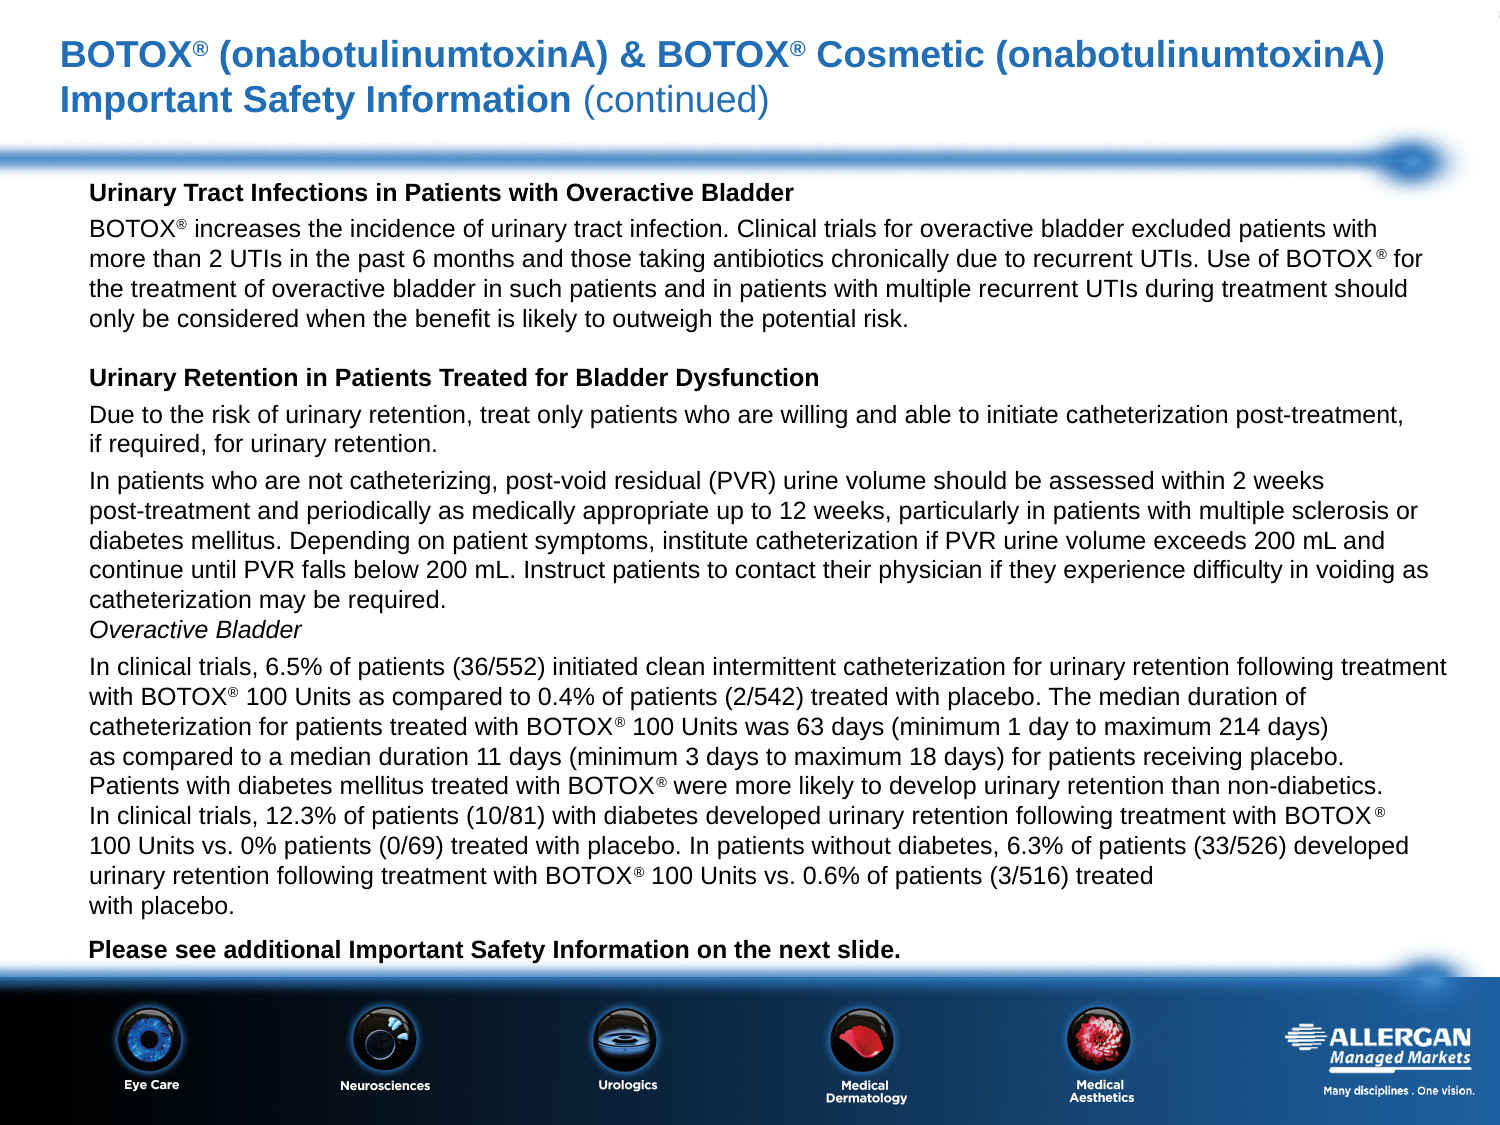

# BOTOX® (onabotulinumtoxinA) & BOTOX® Cosmetic (onabotulinumtoxinA) Important Safety Information (continued)
Urinary Tract Infections in Patients with Overactive Bladder
BOTOX® increases the incidence of urinary tract infection. Clinical trials for overactive bladder excluded patients with
more than 2 UTIs in the past 6 months and those taking antibiotics chronically due to recurrent UTIs. Use of BOTOX® for the treatment of overactive bladder in such patients and in patients with multiple recurrent UTIs during treatment should
only be considered when the benefit is likely to outweigh the potential risk.
Urinary Retention in Patients Treated for Bladder Dysfunction
Due to the risk of urinary retention, treat only patients who are willing and able to initiate catheterization post-treatment,
if required, for urinary retention.
In patients who are not catheterizing, post-void residual (PVR) urine volume should be assessed within 2 weeks
post-treatment and periodically as medically appropriate up to 12 weeks, particularly in patients with multiple sclerosis or diabetes mellitus. Depending on patient symptoms, institute catheterization if PVR urine volume exceeds 200 mL and continue until PVR falls below 200 mL. Instruct patients to contact their physician if they experience difficulty in voiding as catheterization may be required.
Overactive Bladder
In clinical trials, 6.5% of patients (36/552) initiated clean intermittent catheterization for urinary retention following treatment with BOTOX® 100 Units as compared to 0.4% of patients (2/542) treated with placebo. The median duration of catheterization for patients treated with BOTOX® 100 Units was 63 days (minimum 1 day to maximum 214 days)
as compared to a median duration 11 days (minimum 3 days to maximum 18 days) for patients receiving placebo.
Patients with diabetes mellitus treated with BOTOX® were more likely to develop urinary retention than non-diabetics.
In clinical trials, 12.3% of patients (10/81) with diabetes developed urinary retention following treatment with BOTOX®
100 Units vs. 0% patients (0/69) treated with placebo. In patients without diabetes, 6.3% of patients (33/526) developed urinary retention following treatment with BOTOX® 100 Units vs. 0.6% of patients (3/516) treated
with placebo.
Please see additional Important Safety Information on the next slide.